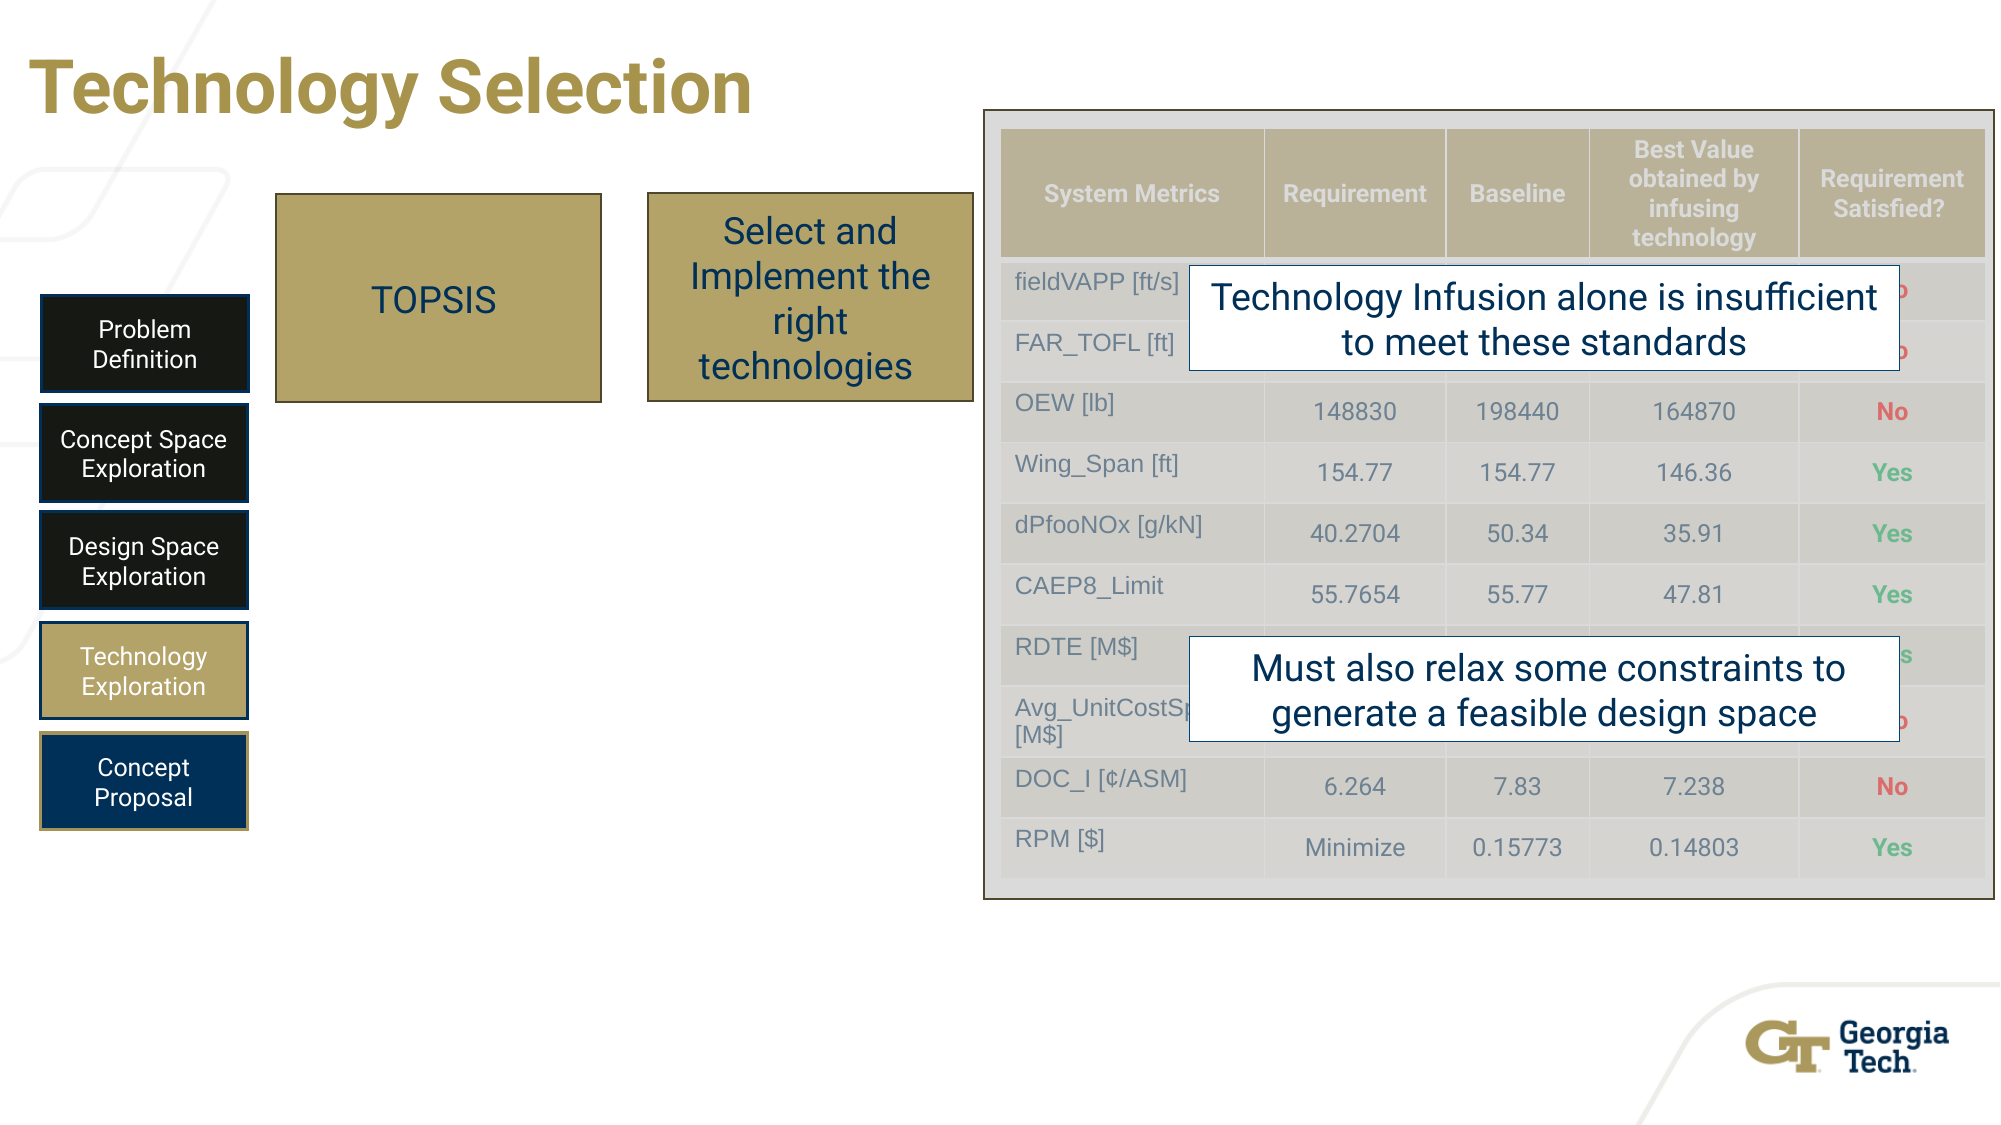

# Technology Selection

| System Metrics | Requirement | Baseline | Best Value obtained by infusing technology | Requirement Satisfied? |
| --- | --- | --- | --- | --- |
| fieldVAPP [ft/s] | 123.25 | 145 | 143.57 | No |
| FAR\_TOFL [ft] | 8236.874 | 9690.44 | 9550.34 | No |
| OEW [lb] | 148830 | 198440 | 164870 | No |
| Wing\_Span [ft] | 154.77 | 154.77 | 146.36 | Yes |
| dPfooNOx [g/kN] | 40.2704 | 50.34 | 35.91 | Yes |
| CAEP8\_Limit | 55.7654 | 55.77 | 47.81 | Yes |
| RDTE [M$] | Minimize | 14763.6 | 13749.8 | Yes |
| Avg\_UnitCostSpares [M$] | 143.26325 | 168.55 | 153.36 | No |
| DOC\_I [¢/ASM] | 6.264 | 7.83 | 7.238 | No |
| RPM [$] | Minimize | 0.15773 | 0.14803 | Yes |
Select and Implement the right technologies
TOPSIS
Technology Infusion alone is insufficient to meet these standards
Problem Definition
Concept Space Exploration
Design Space Exploration
Technology Exploration
Concept Proposal
 Must also relax some constraints to generate a feasible design space